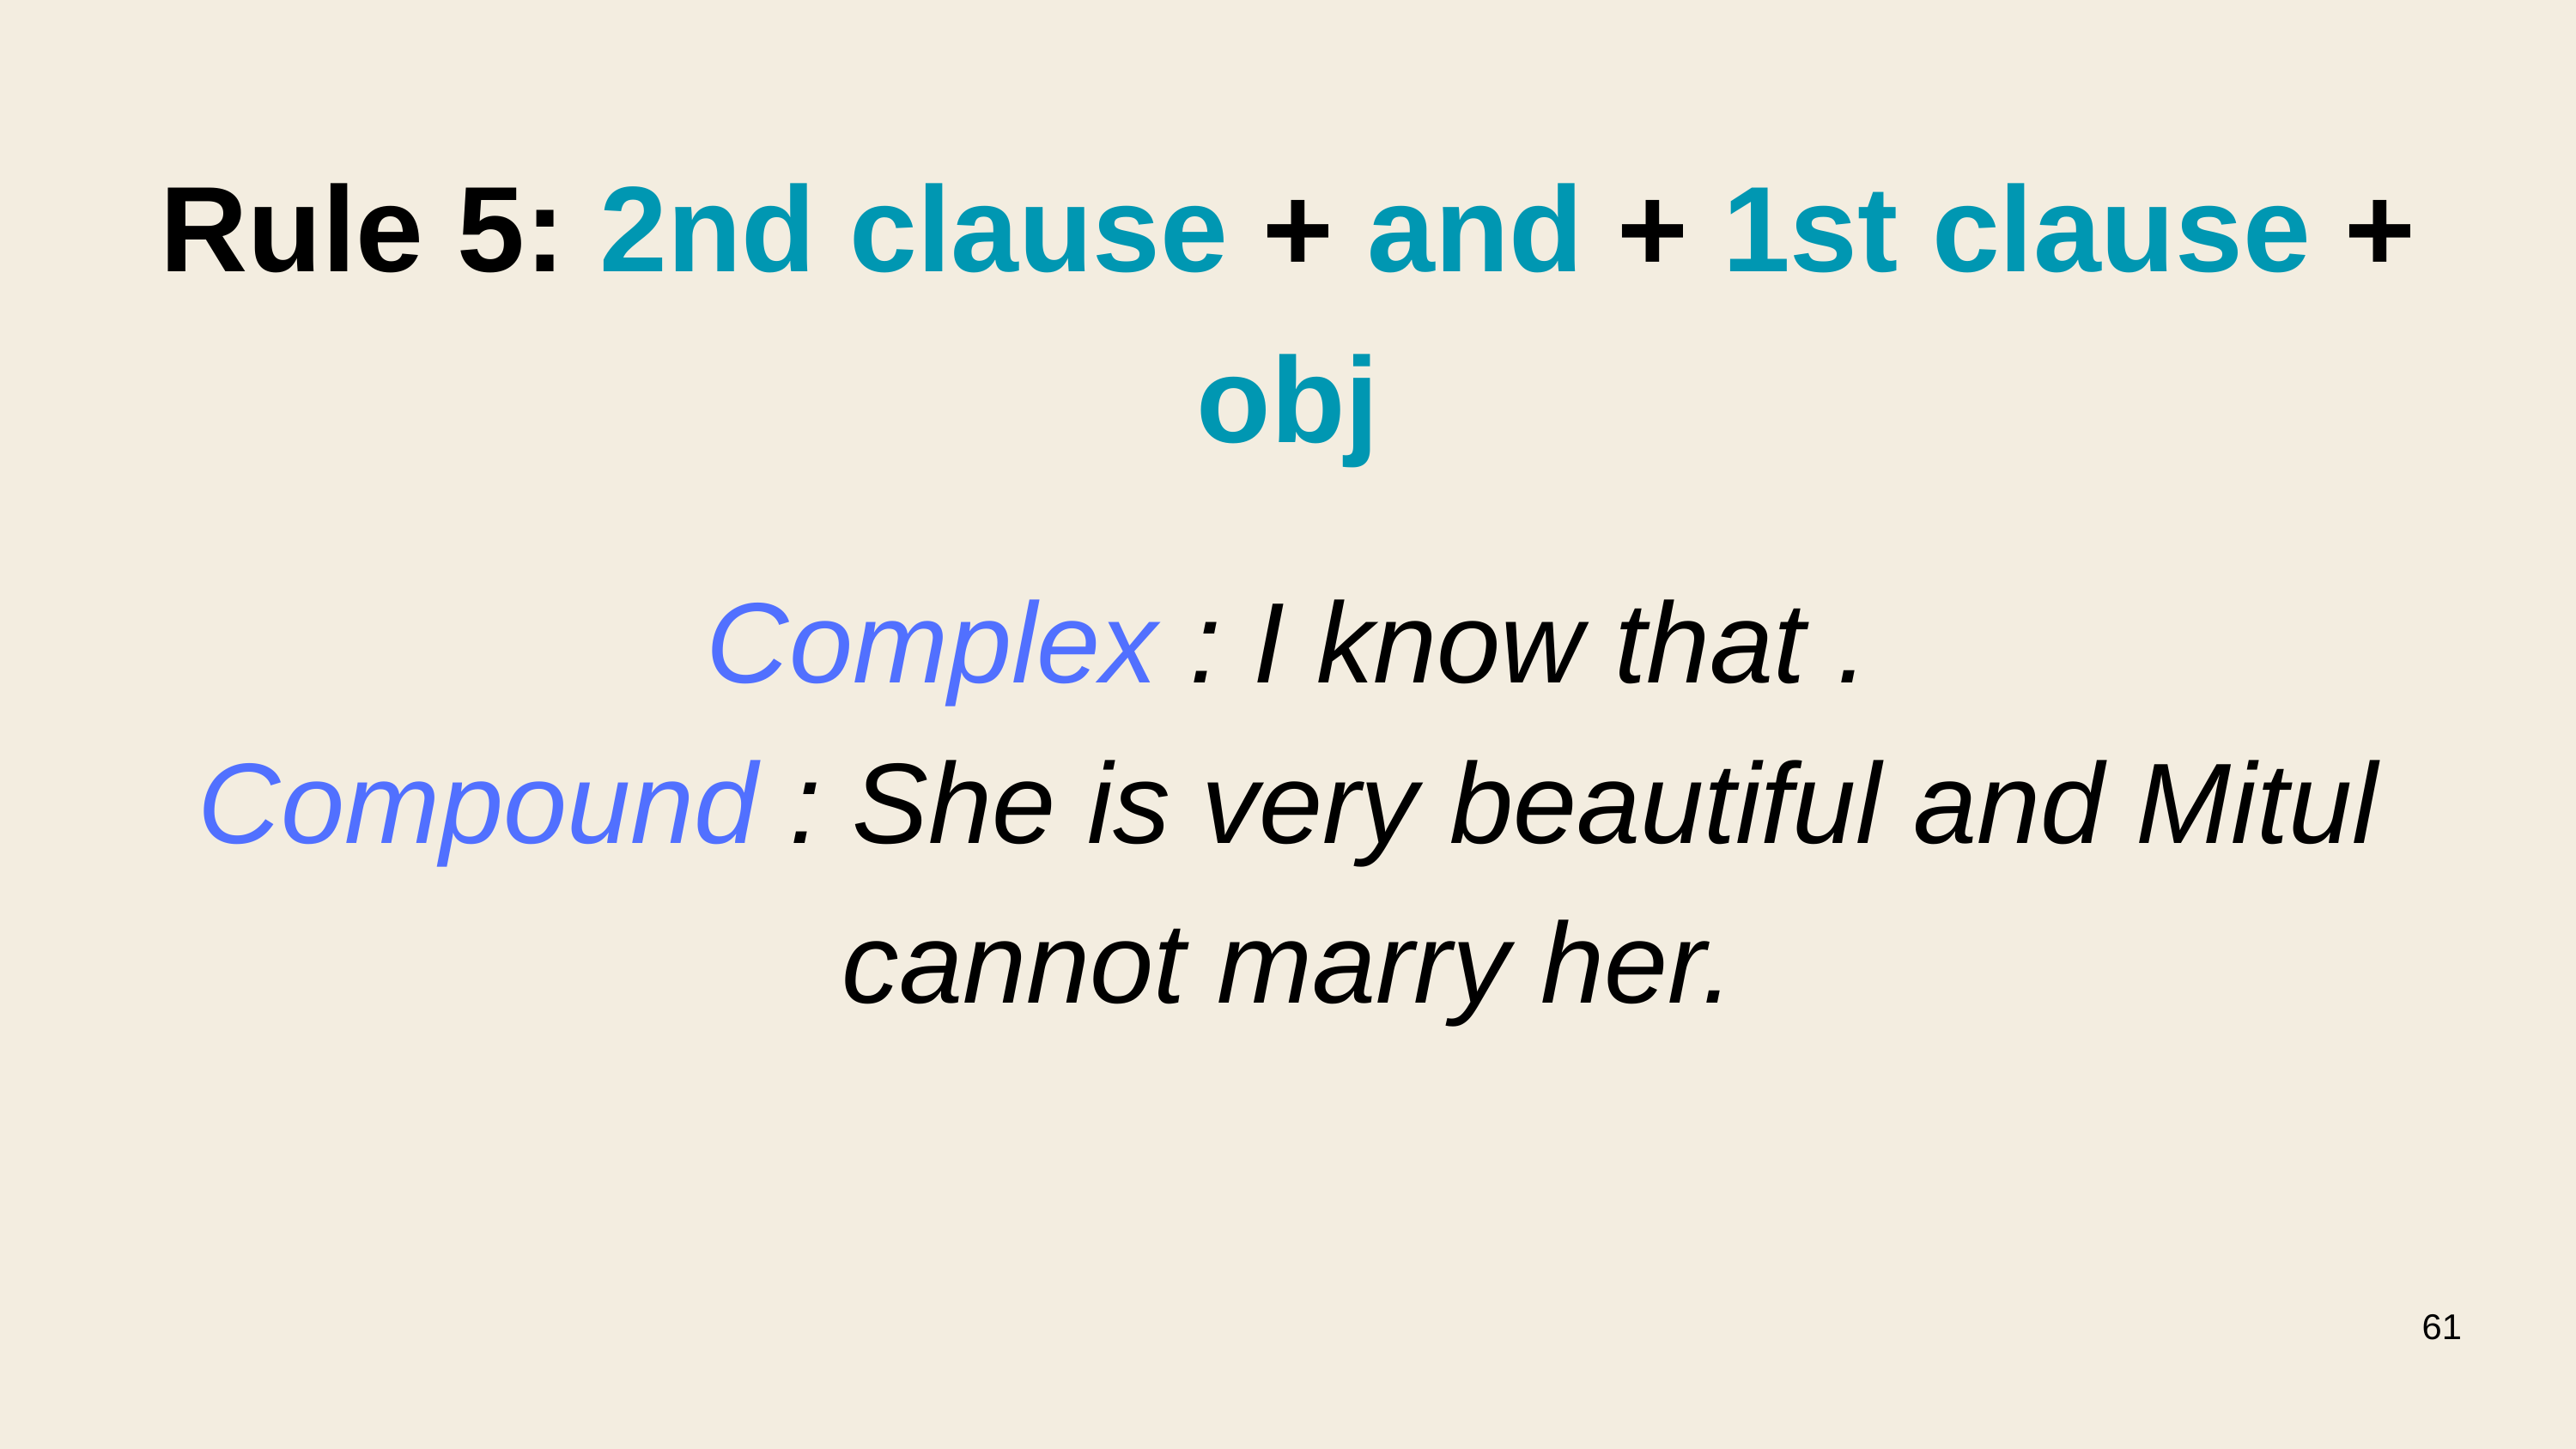

Rule 5: 2nd clause + and + 1st clause + obj
Complex : I know that .
Compound : She is very beautiful and Mitul cannot marry her.

61